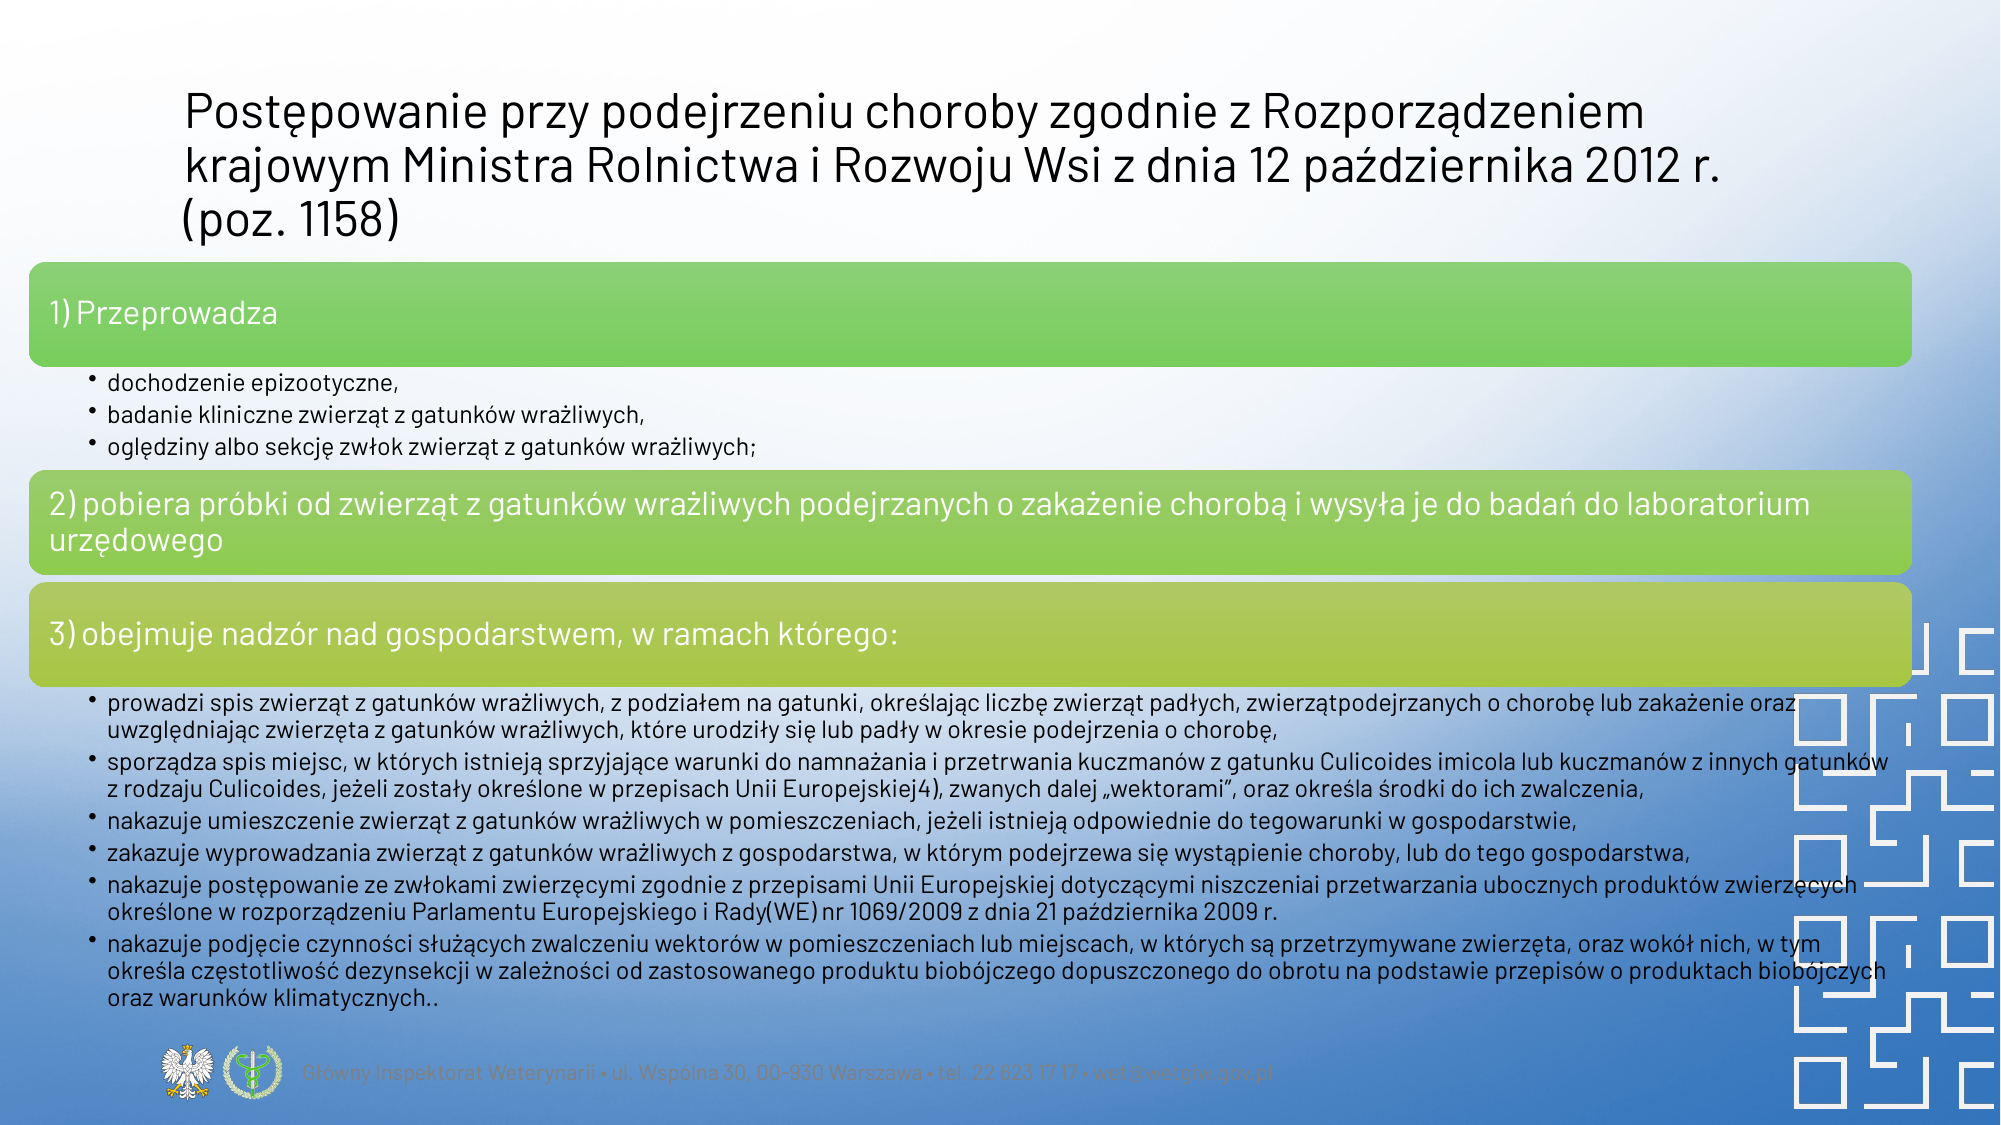

# Postępowanie przy podejrzeniu choroby zgodnie z Rozporządzeniem krajowym Ministra Rolnictwa i Rozwoju Wsi z dnia 12 października 2012 r. (poz. 1158)
1) Przeprowadza
dochodzenie epizootyczne,
badanie kliniczne zwierząt z gatunków wrażliwych,
oględziny albo sekcję zwłok zwierząt z gatunków wrażliwych;
2) pobiera próbki od zwierząt z gatunków wrażliwych podejrzanych o zakażenie chorobą i wysyła je do badań do laboratorium urzędowego
3) obejmuje nadzór nad gospodarstwem, w ramach którego:
prowadzi spis zwierząt z gatunków wrażliwych, z podziałem na gatunki, określając liczbę zwierząt padłych, zwierzątpodejrzanych o chorobę lub zakażenie oraz uwzględniając zwierzęta z gatunków wrażliwych, które urodziły się lub padły w okresie podejrzenia o chorobę,
sporządza spis miejsc, w których istnieją sprzyjające warunki do namnażania i przetrwania kuczmanów z gatunku Culicoides imicola lub kuczmanów z innych gatunków z rodzaju Culicoides, jeżeli zostały określone w przepisach Unii Europejskiej4), zwanych dalej „wektorami”, oraz określa środki do ich zwalczenia,
nakazuje umieszczenie zwierząt z gatunków wrażliwych w pomieszczeniach, jeżeli istnieją odpowiednie do tegowarunki w gospodarstwie,
zakazuje wyprowadzania zwierząt z gatunków wrażliwych z gospodarstwa, w którym podejrzewa się wystąpienie choroby, lub do tego gospodarstwa,
nakazuje postępowanie ze zwłokami zwierzęcymi zgodnie z przepisami Unii Europejskiej dotyczącymi niszczeniai przetwarzania ubocznych produktów zwierzęcych określone w rozporządzeniu Parlamentu Europejskiego i Rady(WE) nr 1069/2009 z dnia 21 października 2009 r.
nakazuje podjęcie czynności służących zwalczeniu wektorów w pomieszczeniach lub miejscach, w których są przetrzymywane zwierzęta, oraz wokół nich, w tym określa częstotliwość dezynsekcji w zależności od zastosowanego produktu biobójczego dopuszczonego do obrotu na podstawie przepisów o produktach biobójczych oraz warunków klimatycznych..